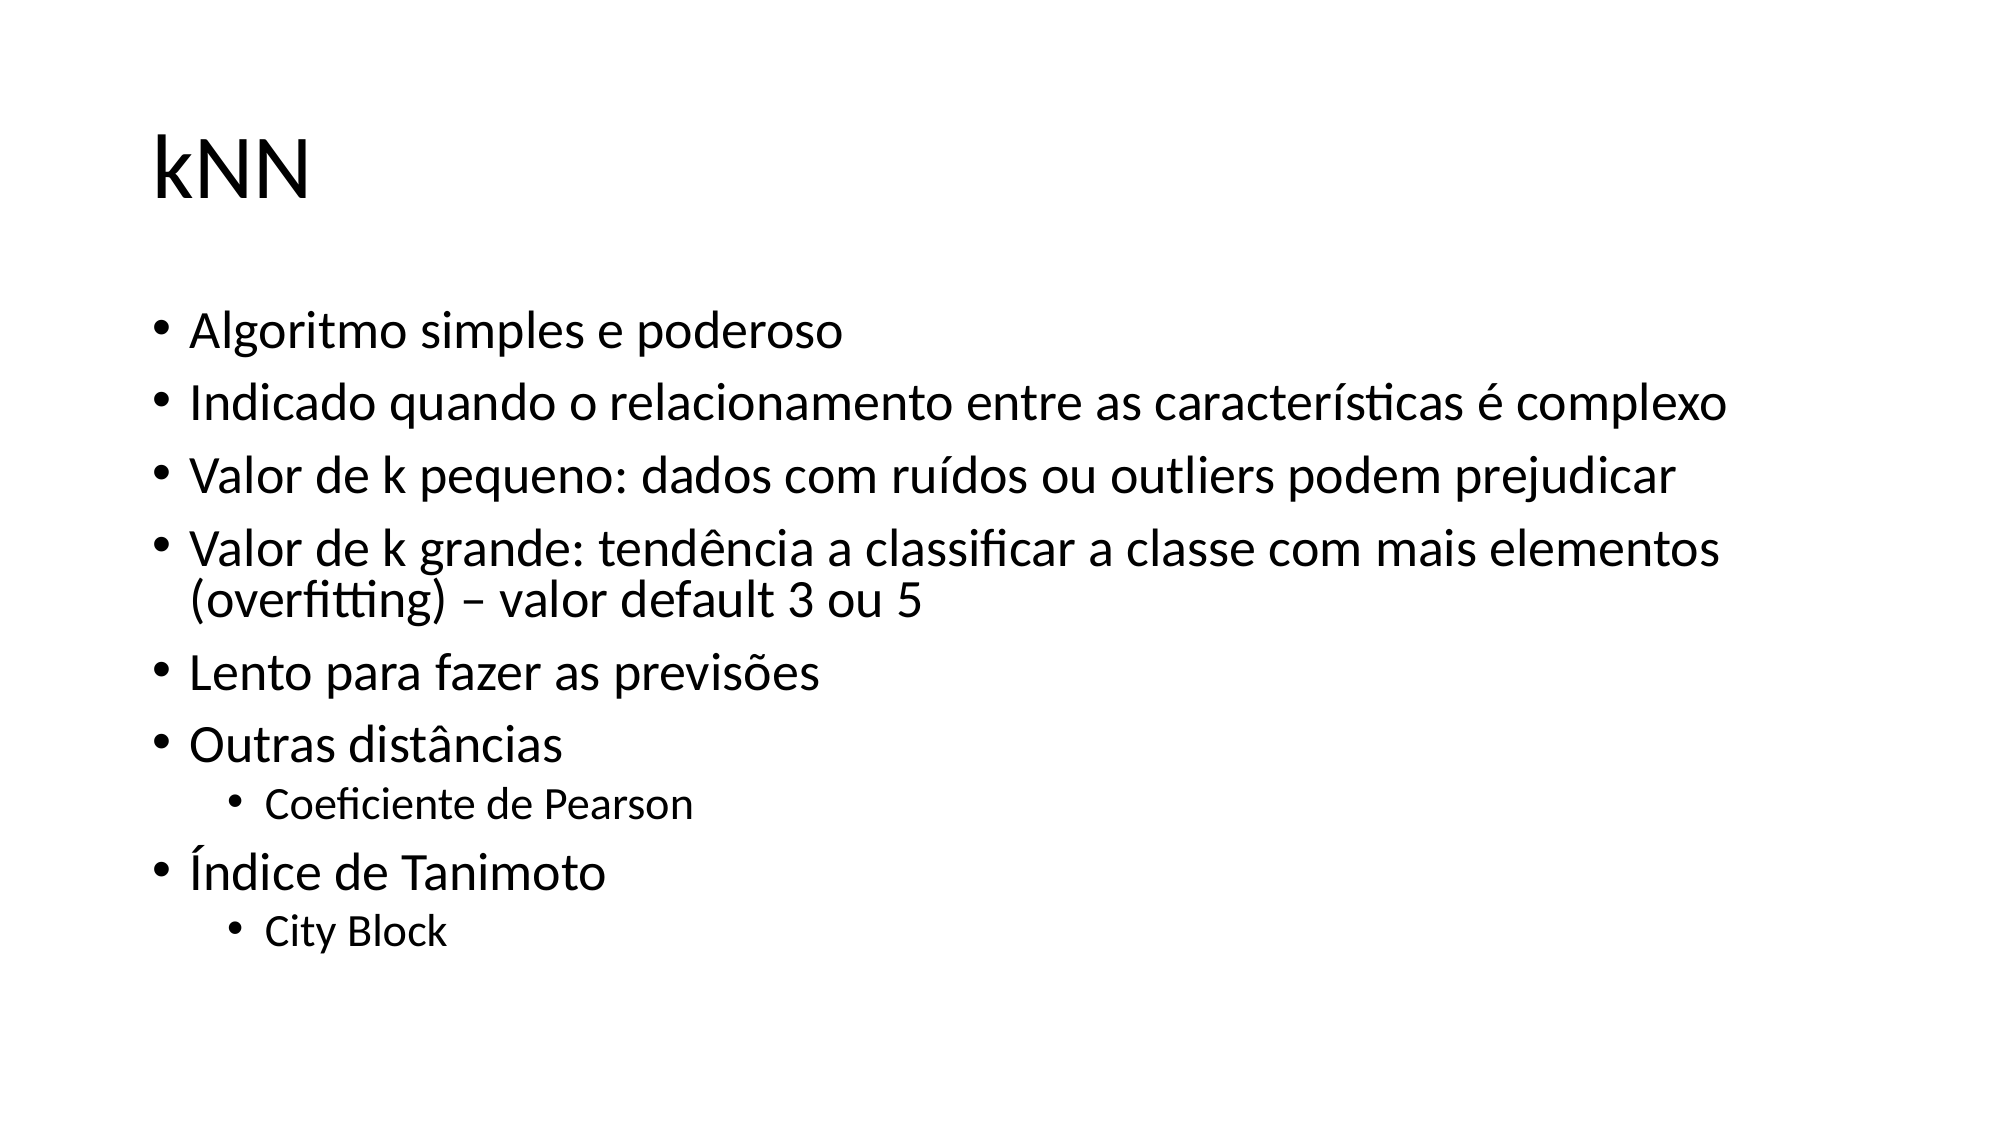

# kNN
Algoritmo simples e poderoso
Indicado quando o relacionamento entre as características é complexo
Valor de k pequeno: dados com ruídos ou outliers podem prejudicar
Valor de k grande: tendência a classificar a classe com mais elementos (overfitting) – valor default 3 ou 5
Lento para fazer as previsões
Outras distâncias
Coeficiente de Pearson
Índice de Tanimoto
City Block